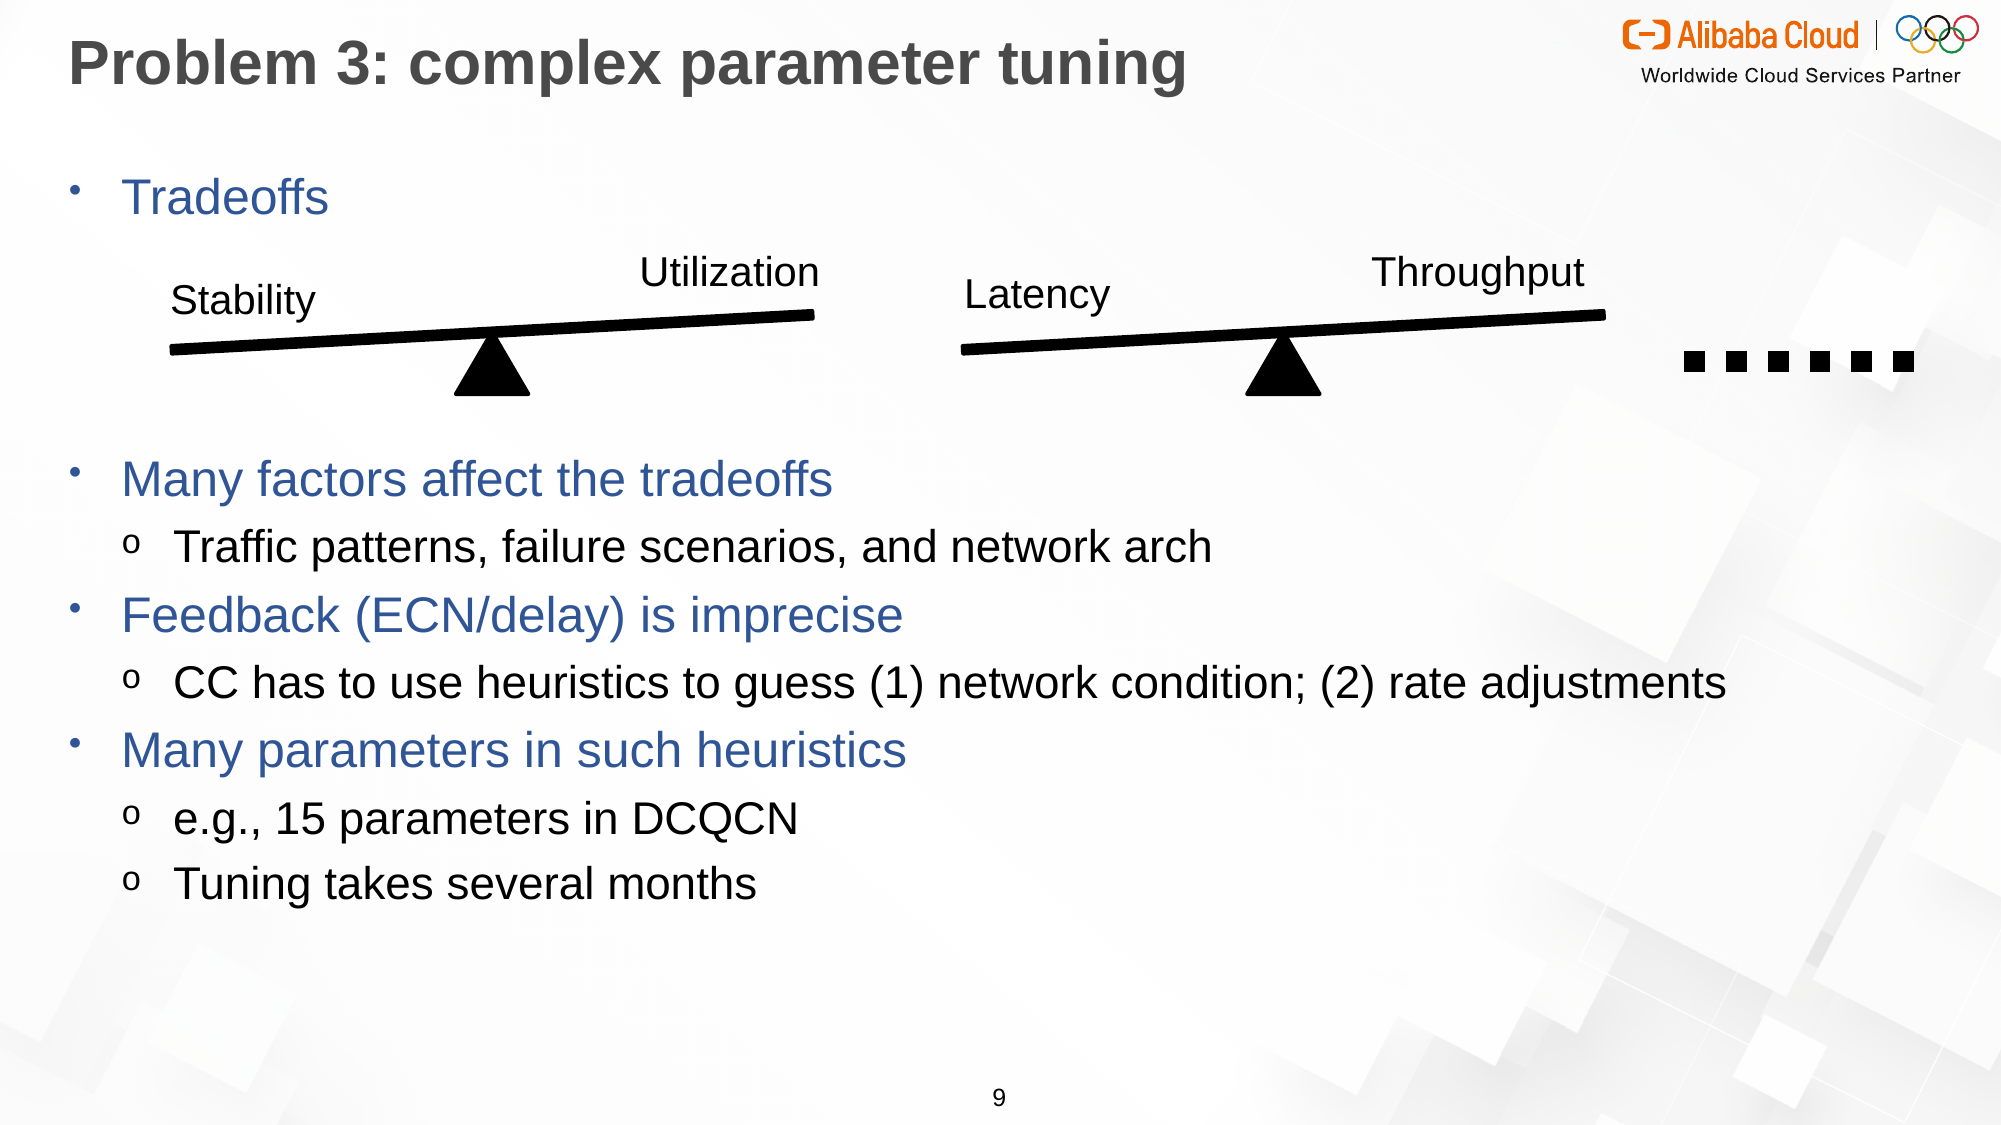

# Problem 3: complex parameter tuning
Tradeoffs

Many factors affect the tradeoffs
Traffic patterns, failure scenarios, and network arch
Feedback (ECN/delay) is imprecise
CC has to use heuristics to guess (1) network condition; (2) rate adjustments
Many parameters in such heuristics
e.g., 15 parameters in DCQCN
Tuning takes several months
Utilization
Stability

Throughput
Latency

9